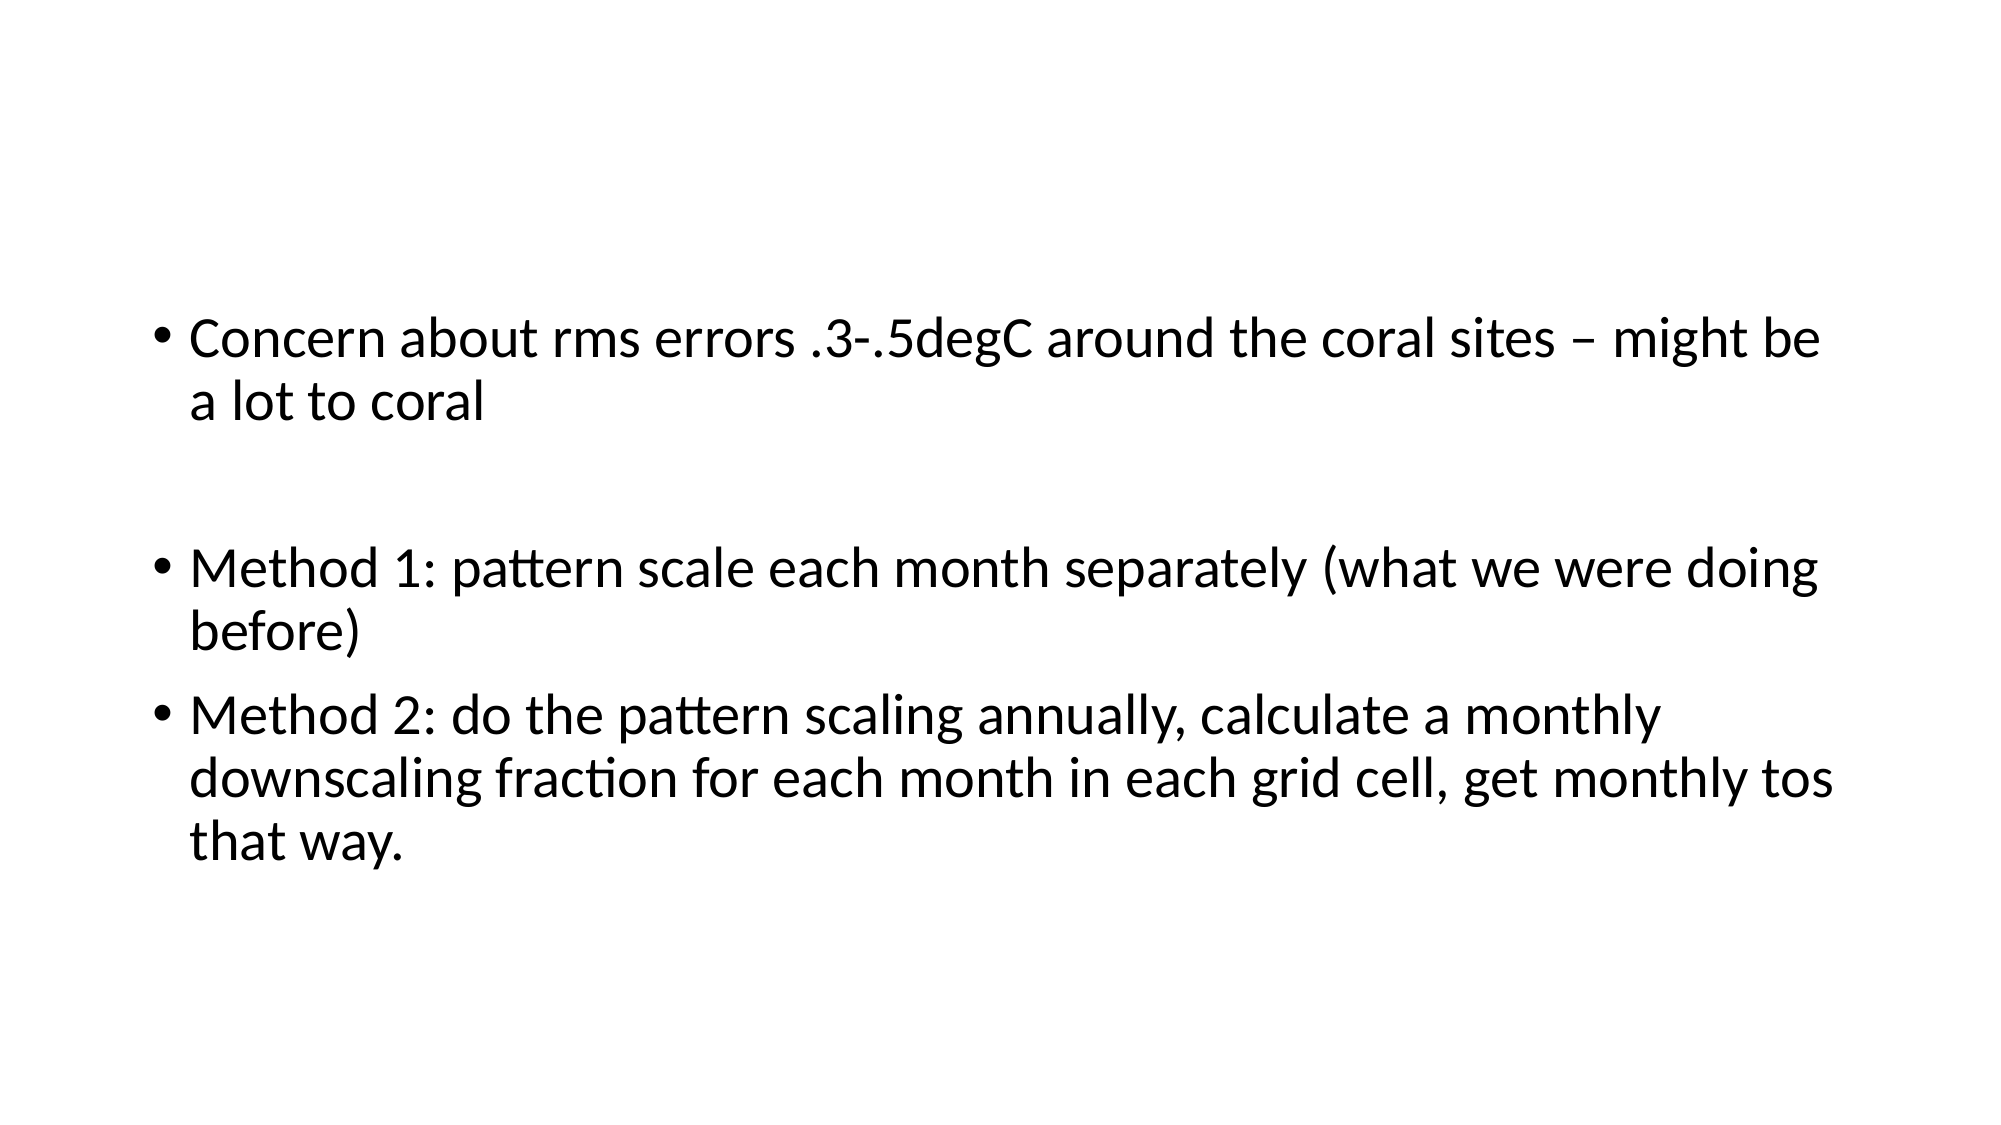

#
Concern about rms errors .3-.5degC around the coral sites – might be a lot to coral

Method 1: pattern scale each month separately (what we were doing before)
Method 2: do the pattern scaling annually, calculate a monthly downscaling fraction for each month in each grid cell, get monthly tos that way.